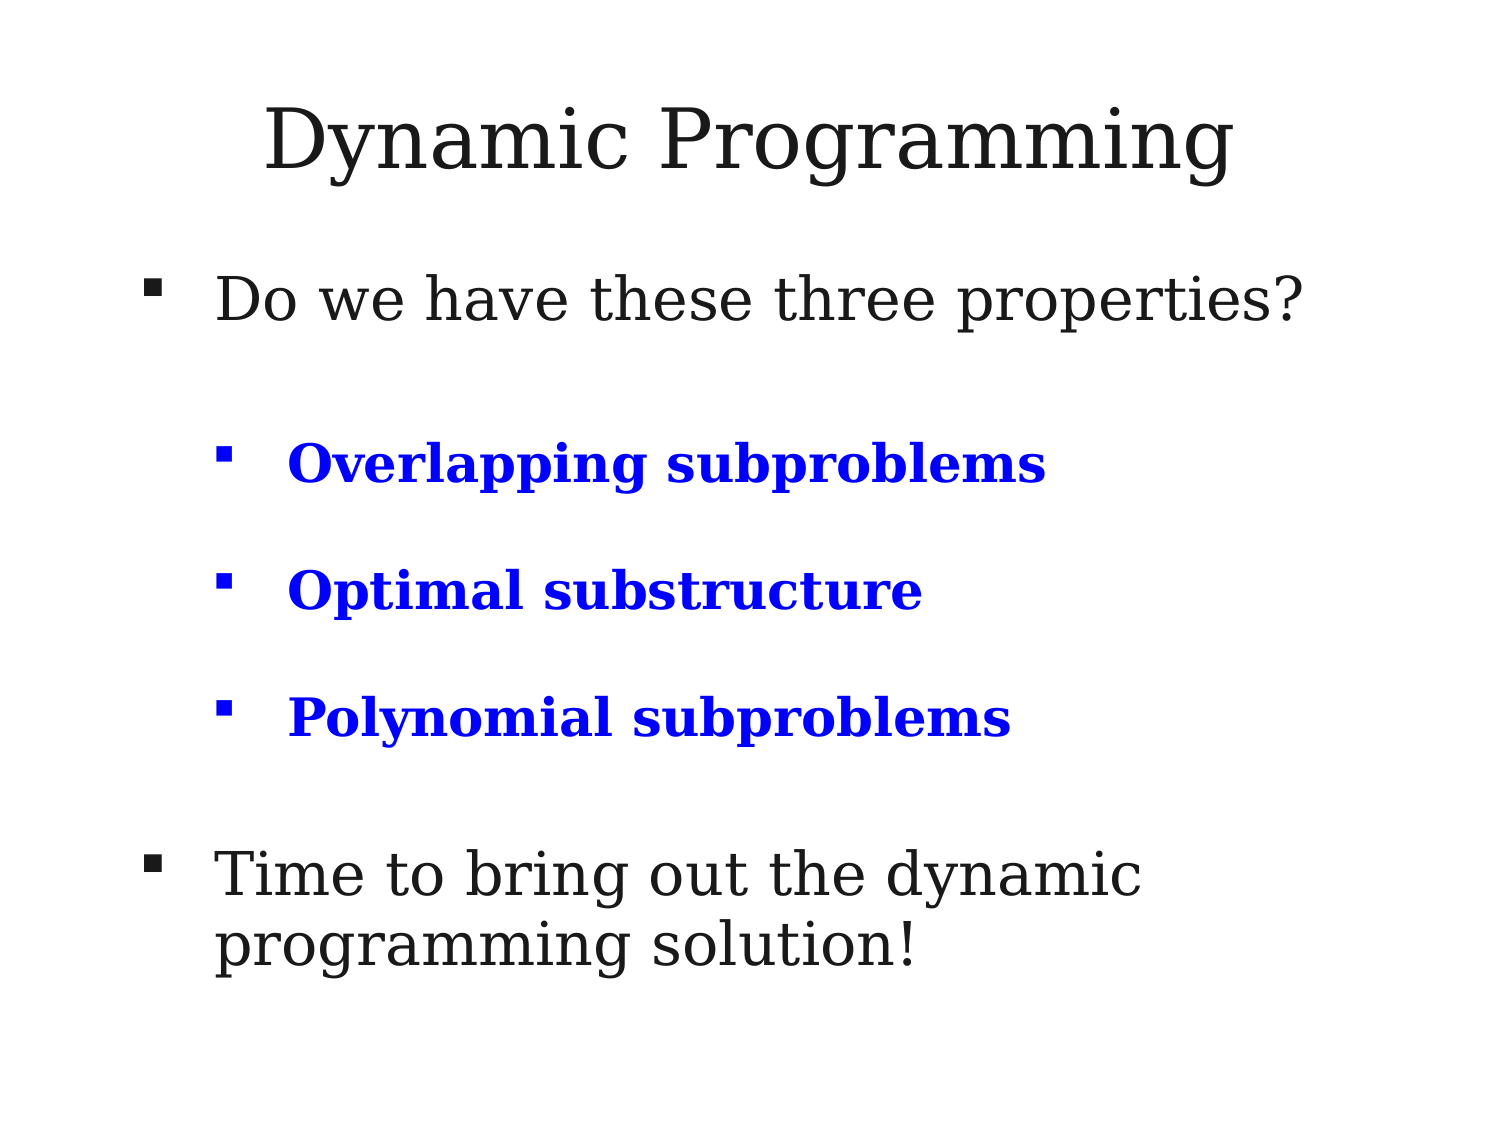

# Dynamic Programming
Do we have these three properties?
Overlapping subproblems
Optimal substructure
Polynomial subproblems
Time to bring out the dynamic  programming solution!